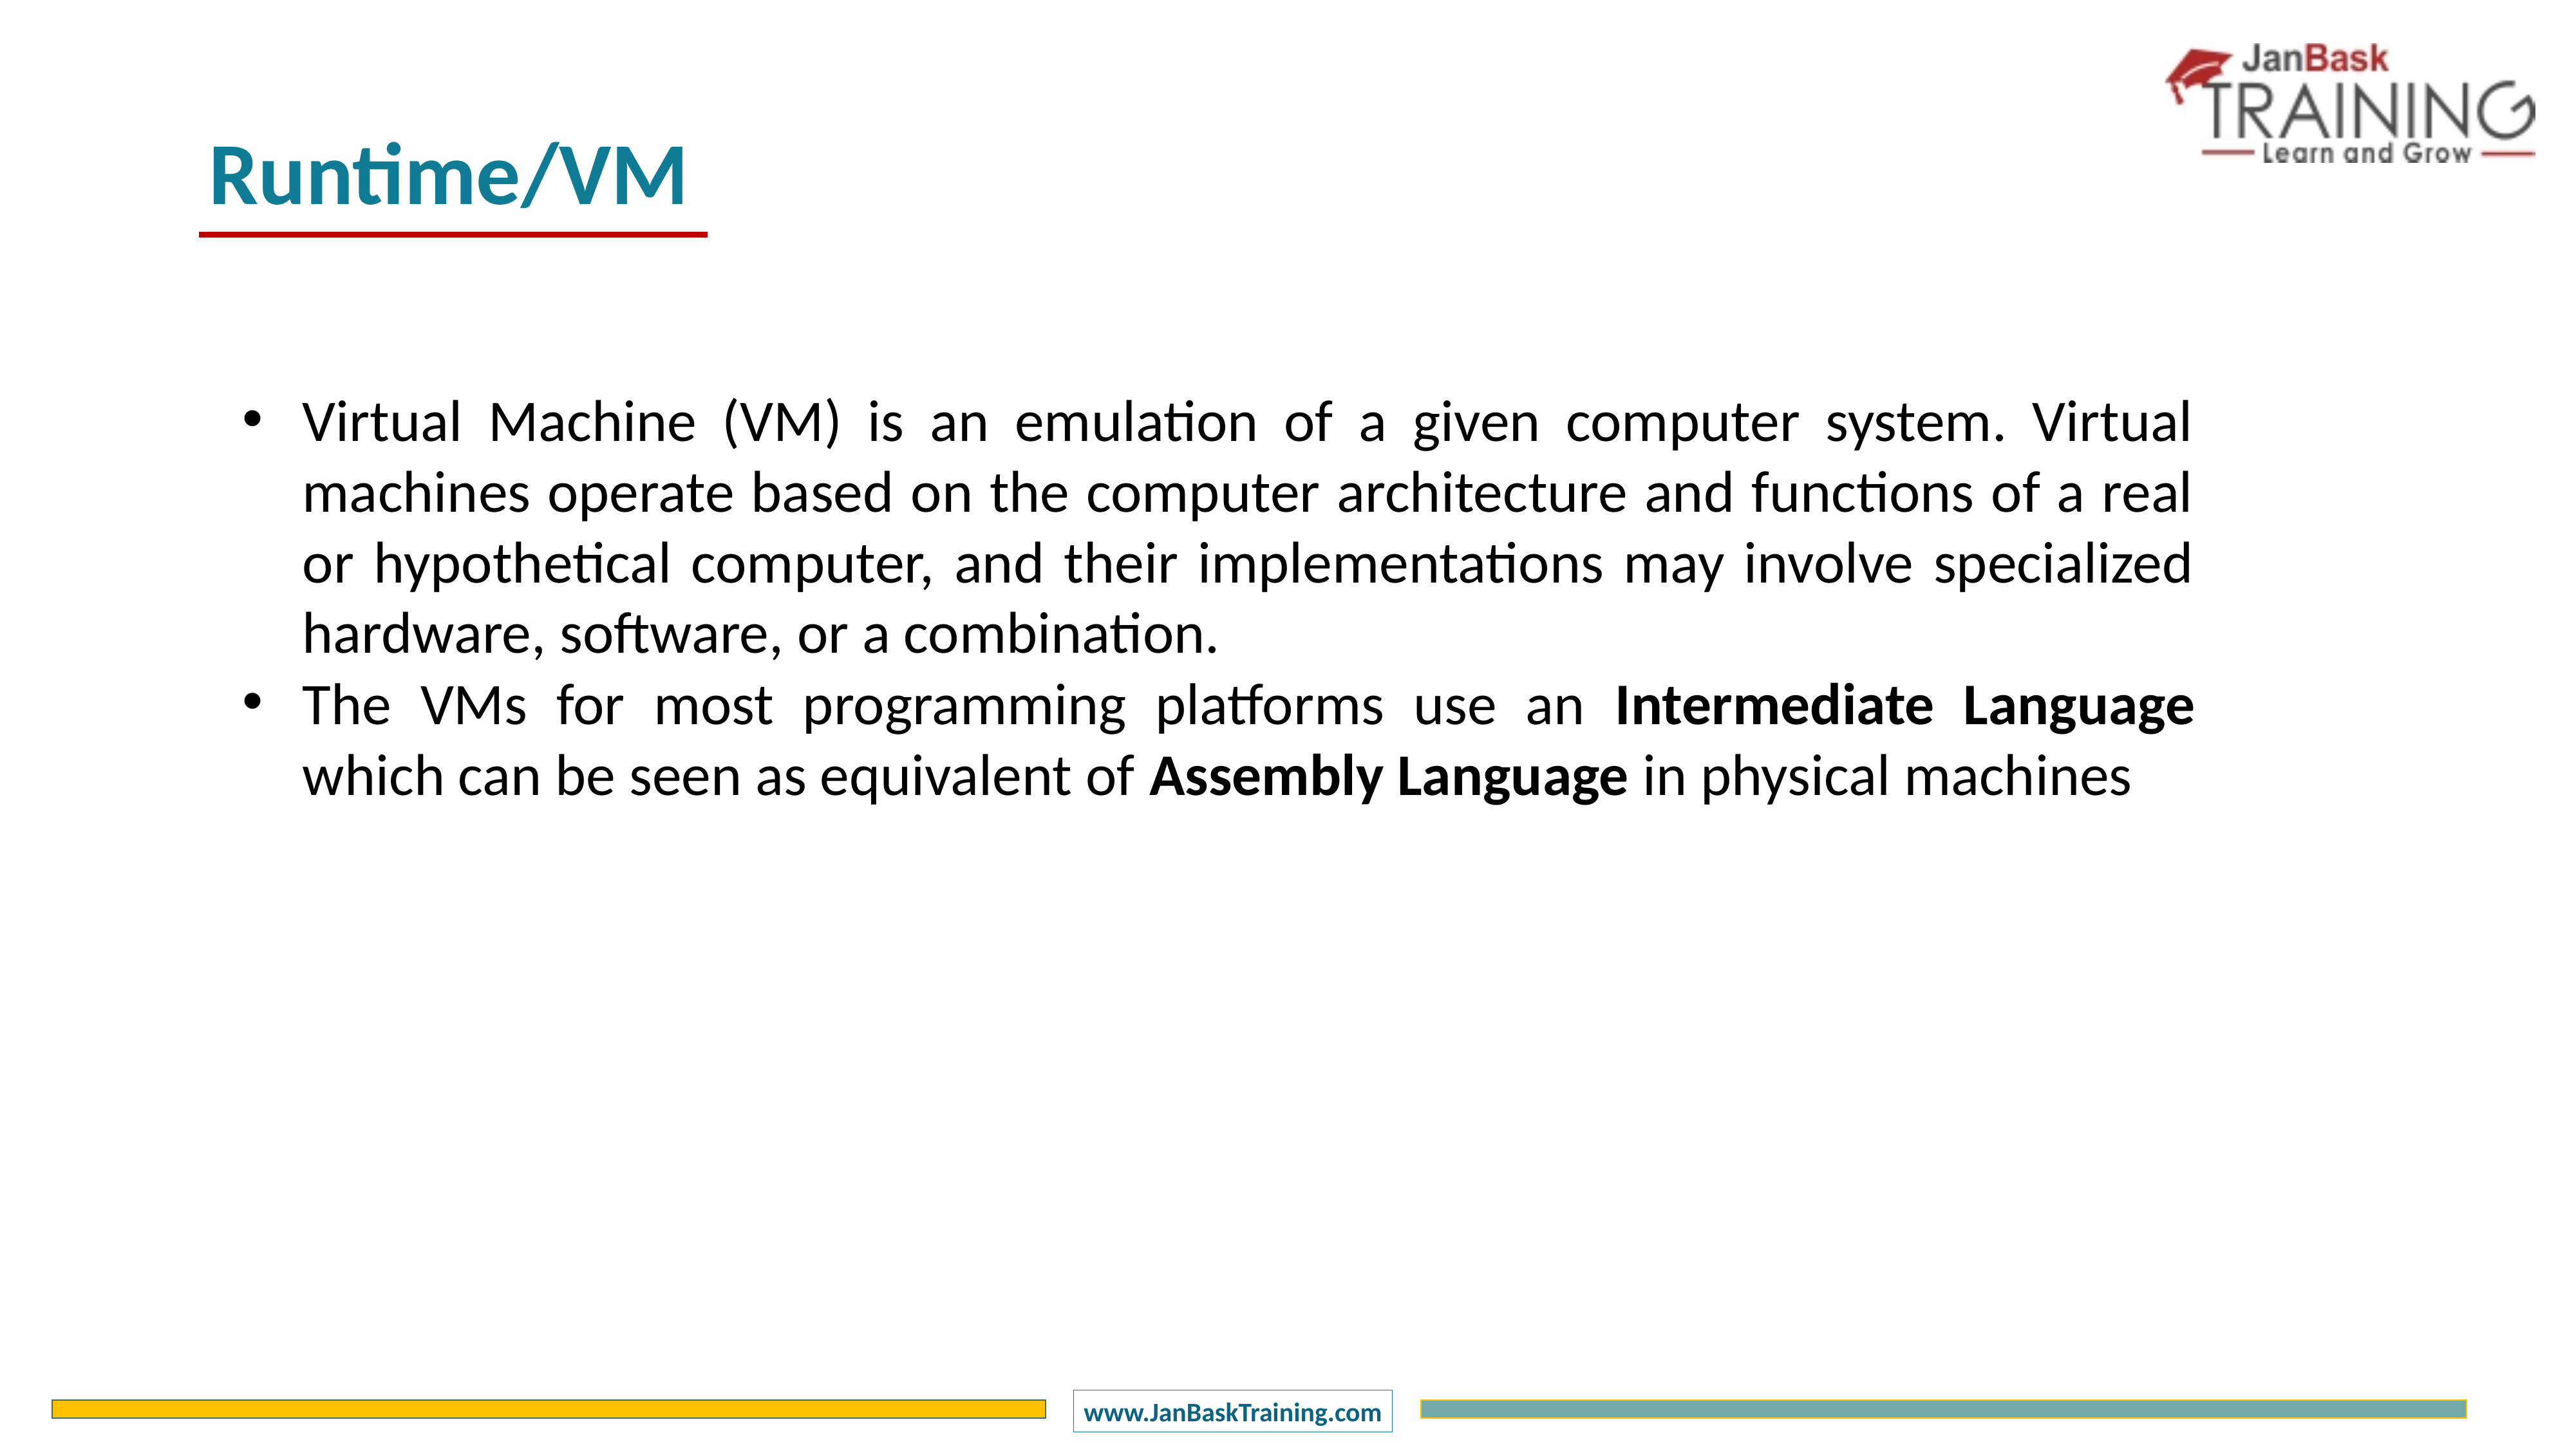

Runtime/VM
Virtual Machine (VM) is an emulation of a given computer system. Virtual machines operate based on the computer architecture and functions of a real or hypothetical computer, and their implementations may involve specialized hardware, software, or a combination.
The VMs for most programming platforms use an Intermediate Language which can be seen as equivalent of Assembly Language in physical machines